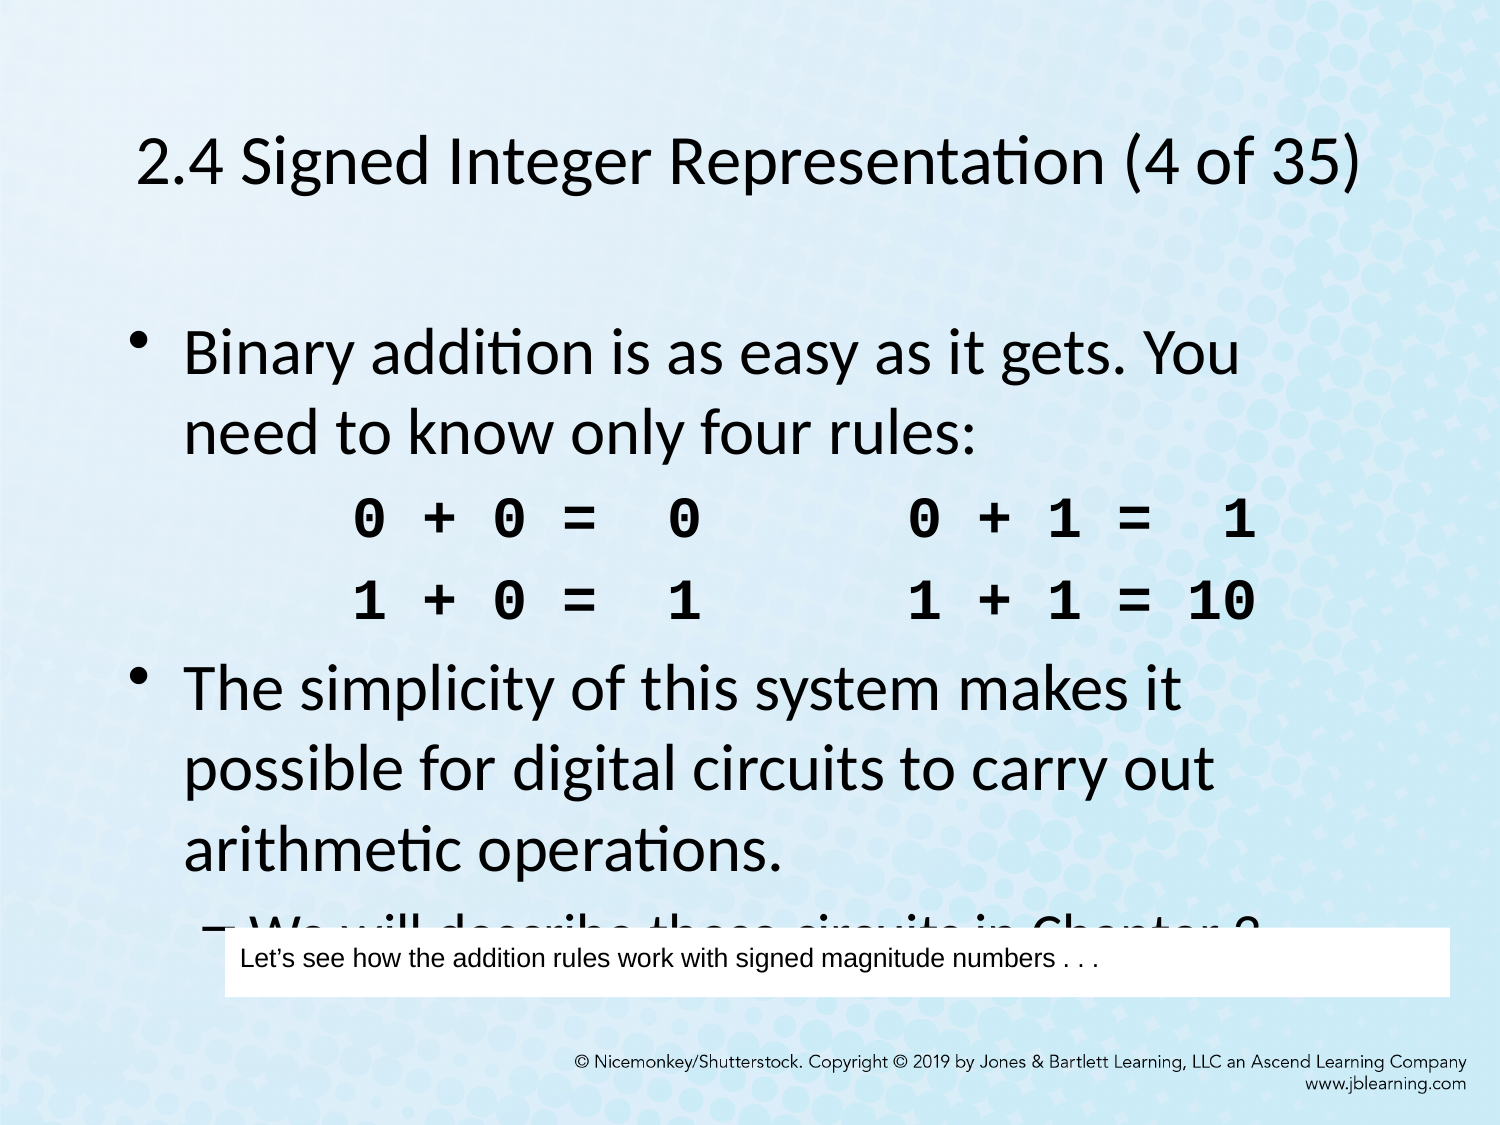

# 2.4 Signed Integer Representation (4 of 35)
Binary addition is as easy as it gets. You need to know only four rules:
	0 + 0 =  0	   0 + 1 =  1
	1 + 0 =  1	   1 + 1 = 10
The simplicity of this system makes it possible for digital circuits to carry out arithmetic operations.
We will describe these circuits in Chapter 3.
Let’s see how the addition rules work with signed magnitude numbers . . .